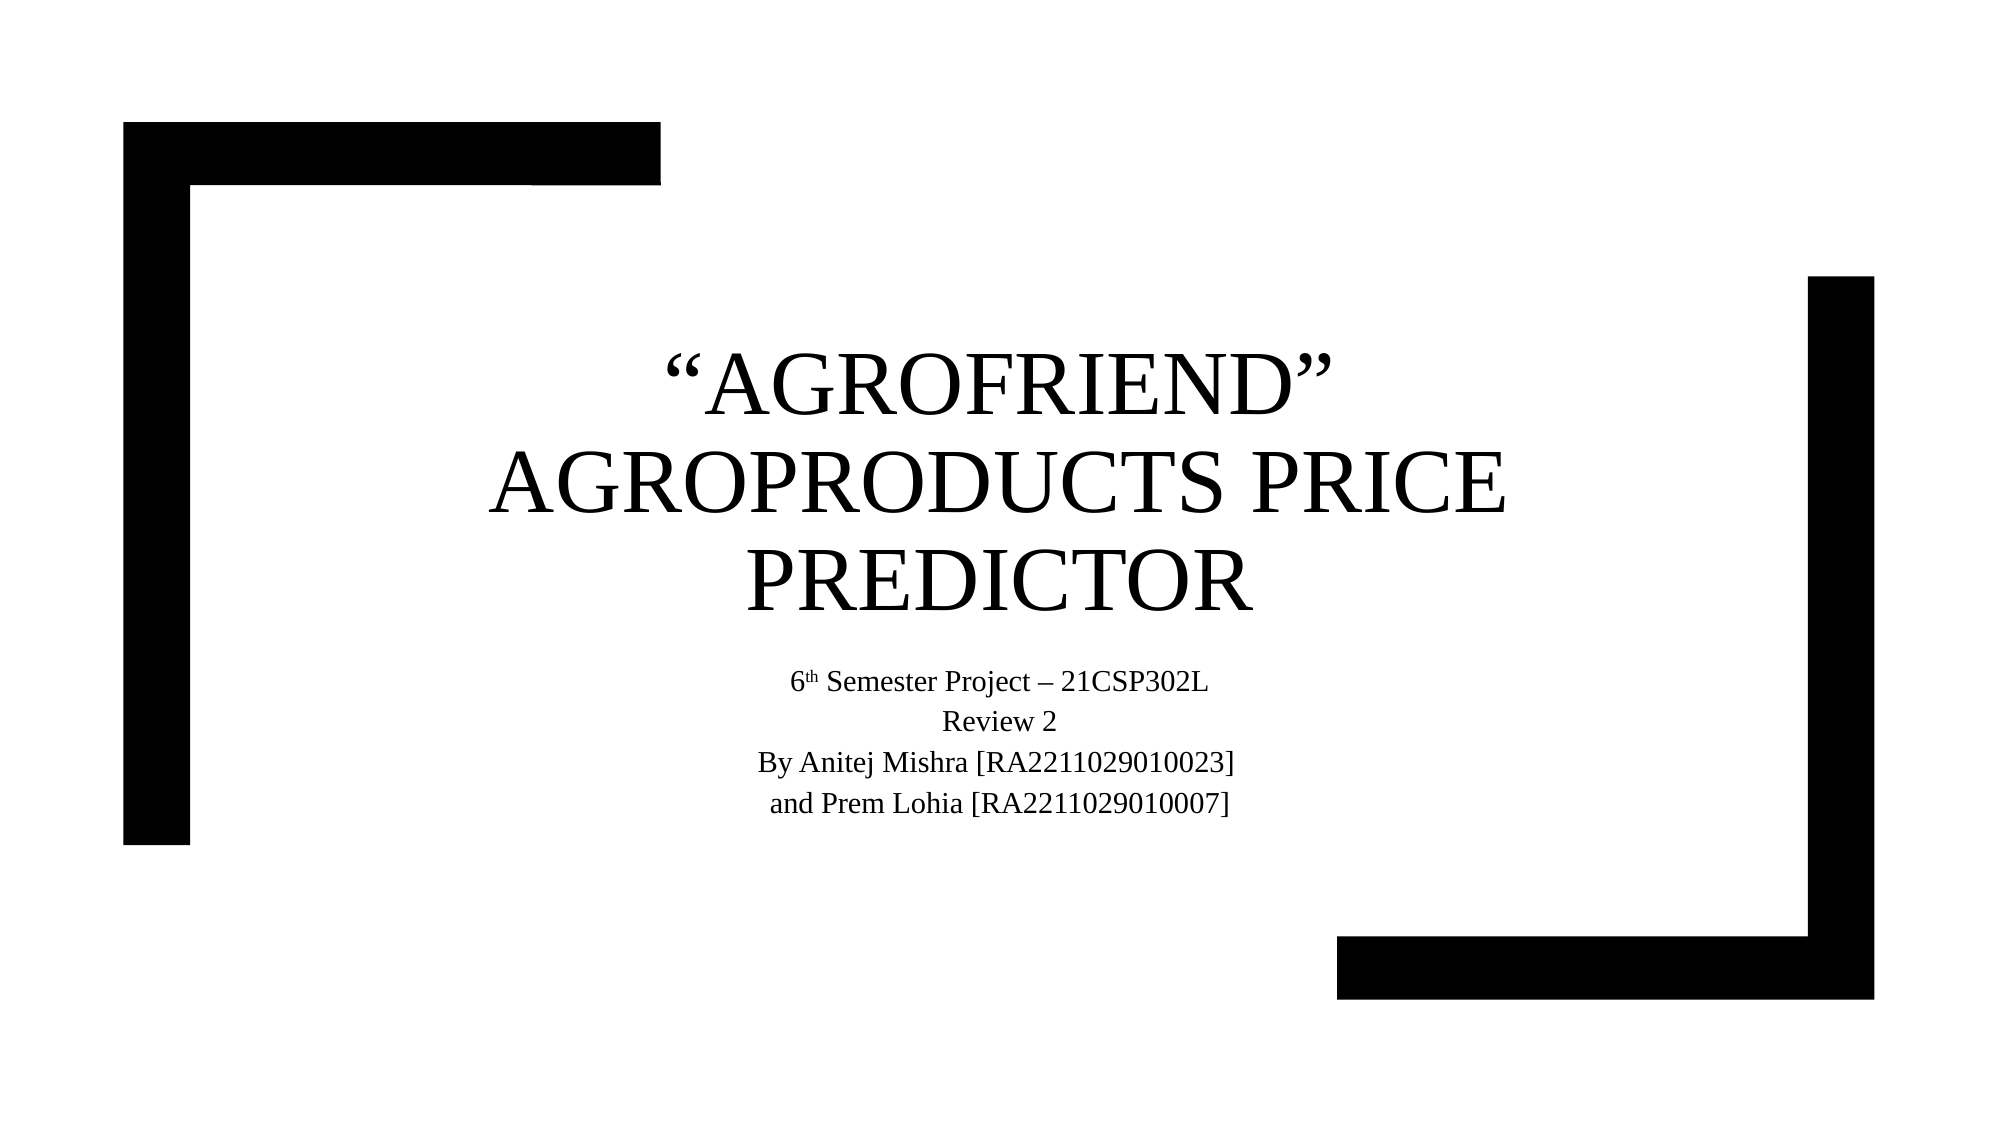

# “AGROFRIEND” AGROPRODUCTS PRICE PREDICTOR
6th Semester Project – 21CSP302L
Review 2
By Anitej Mishra [RA2211029010023]
and Prem Lohia [RA2211029010007]